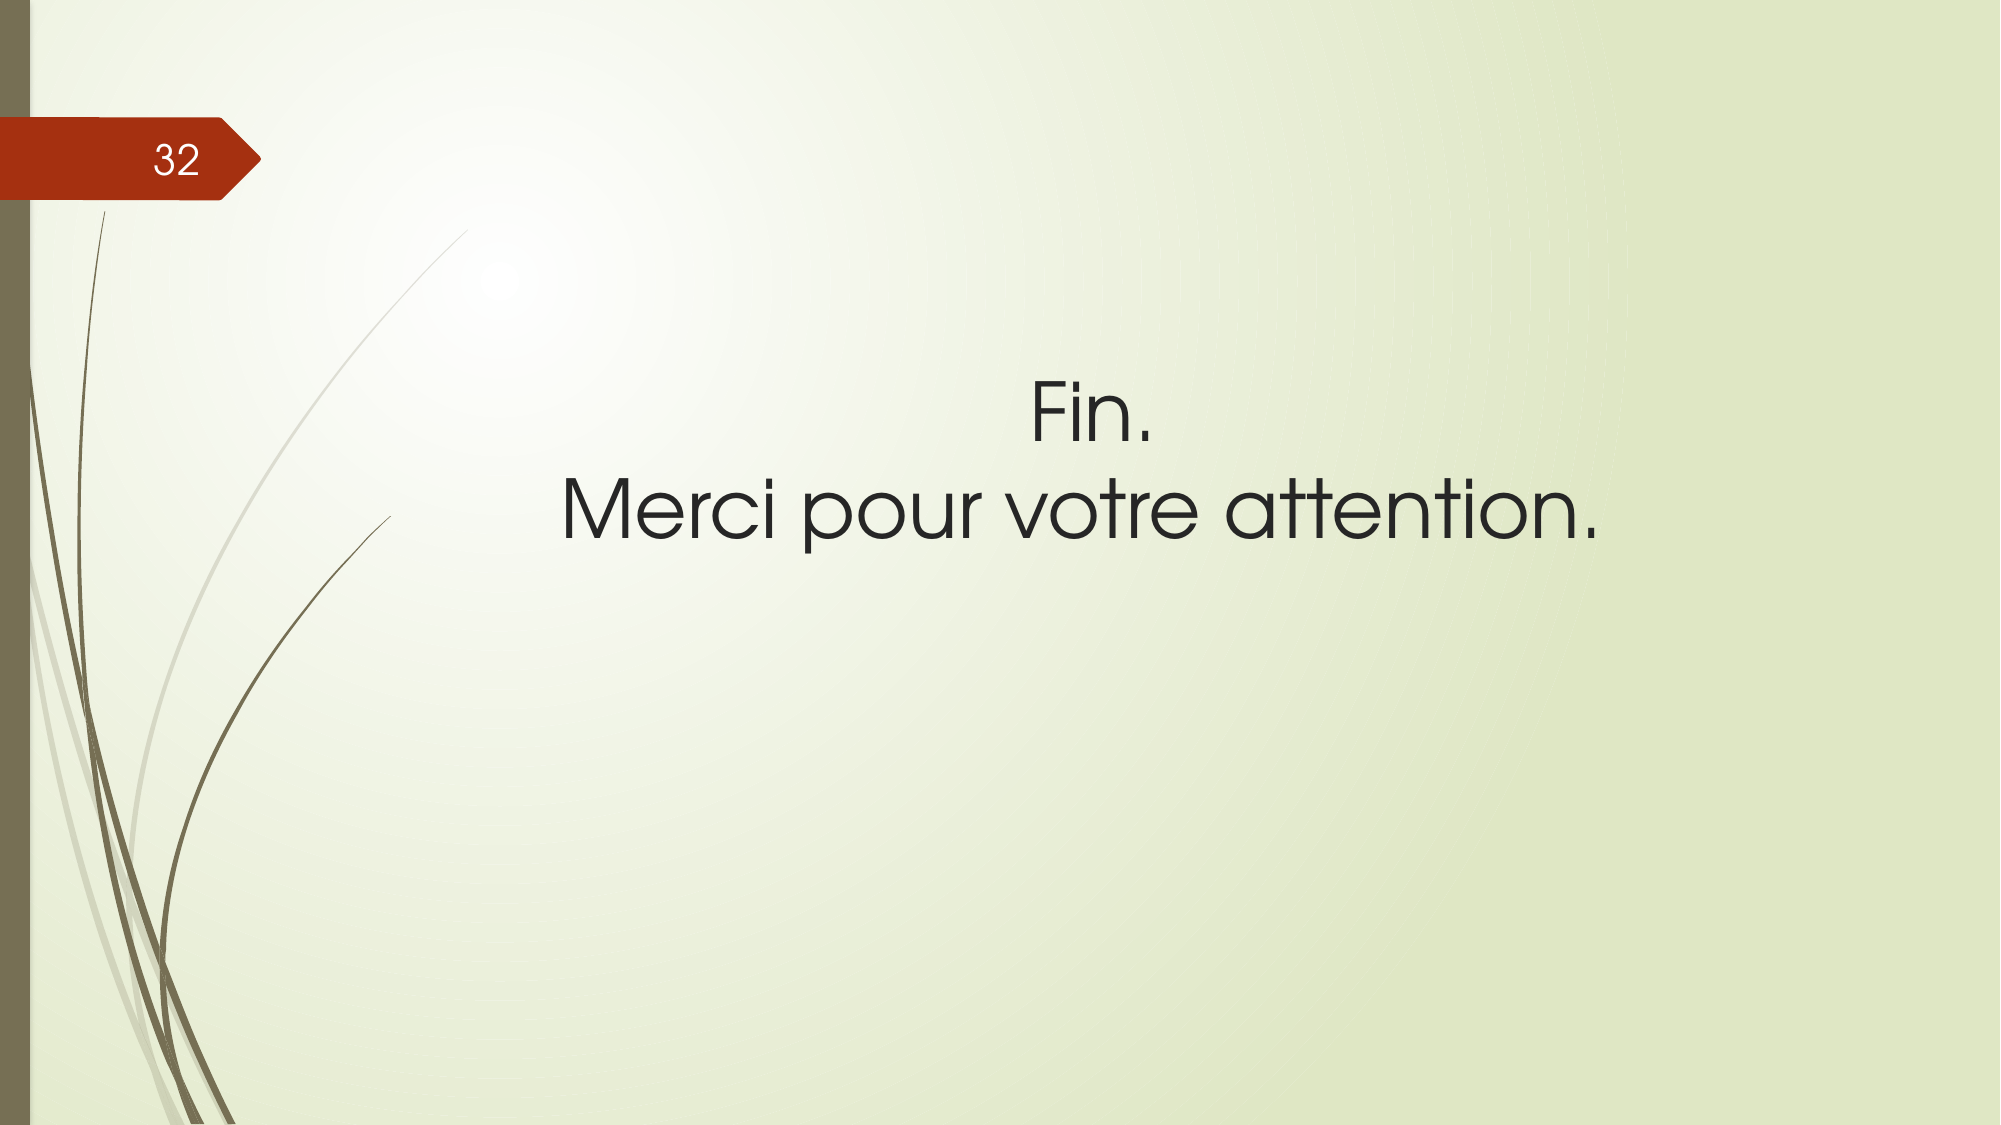

32
# Fin. Merci pour votre attention.